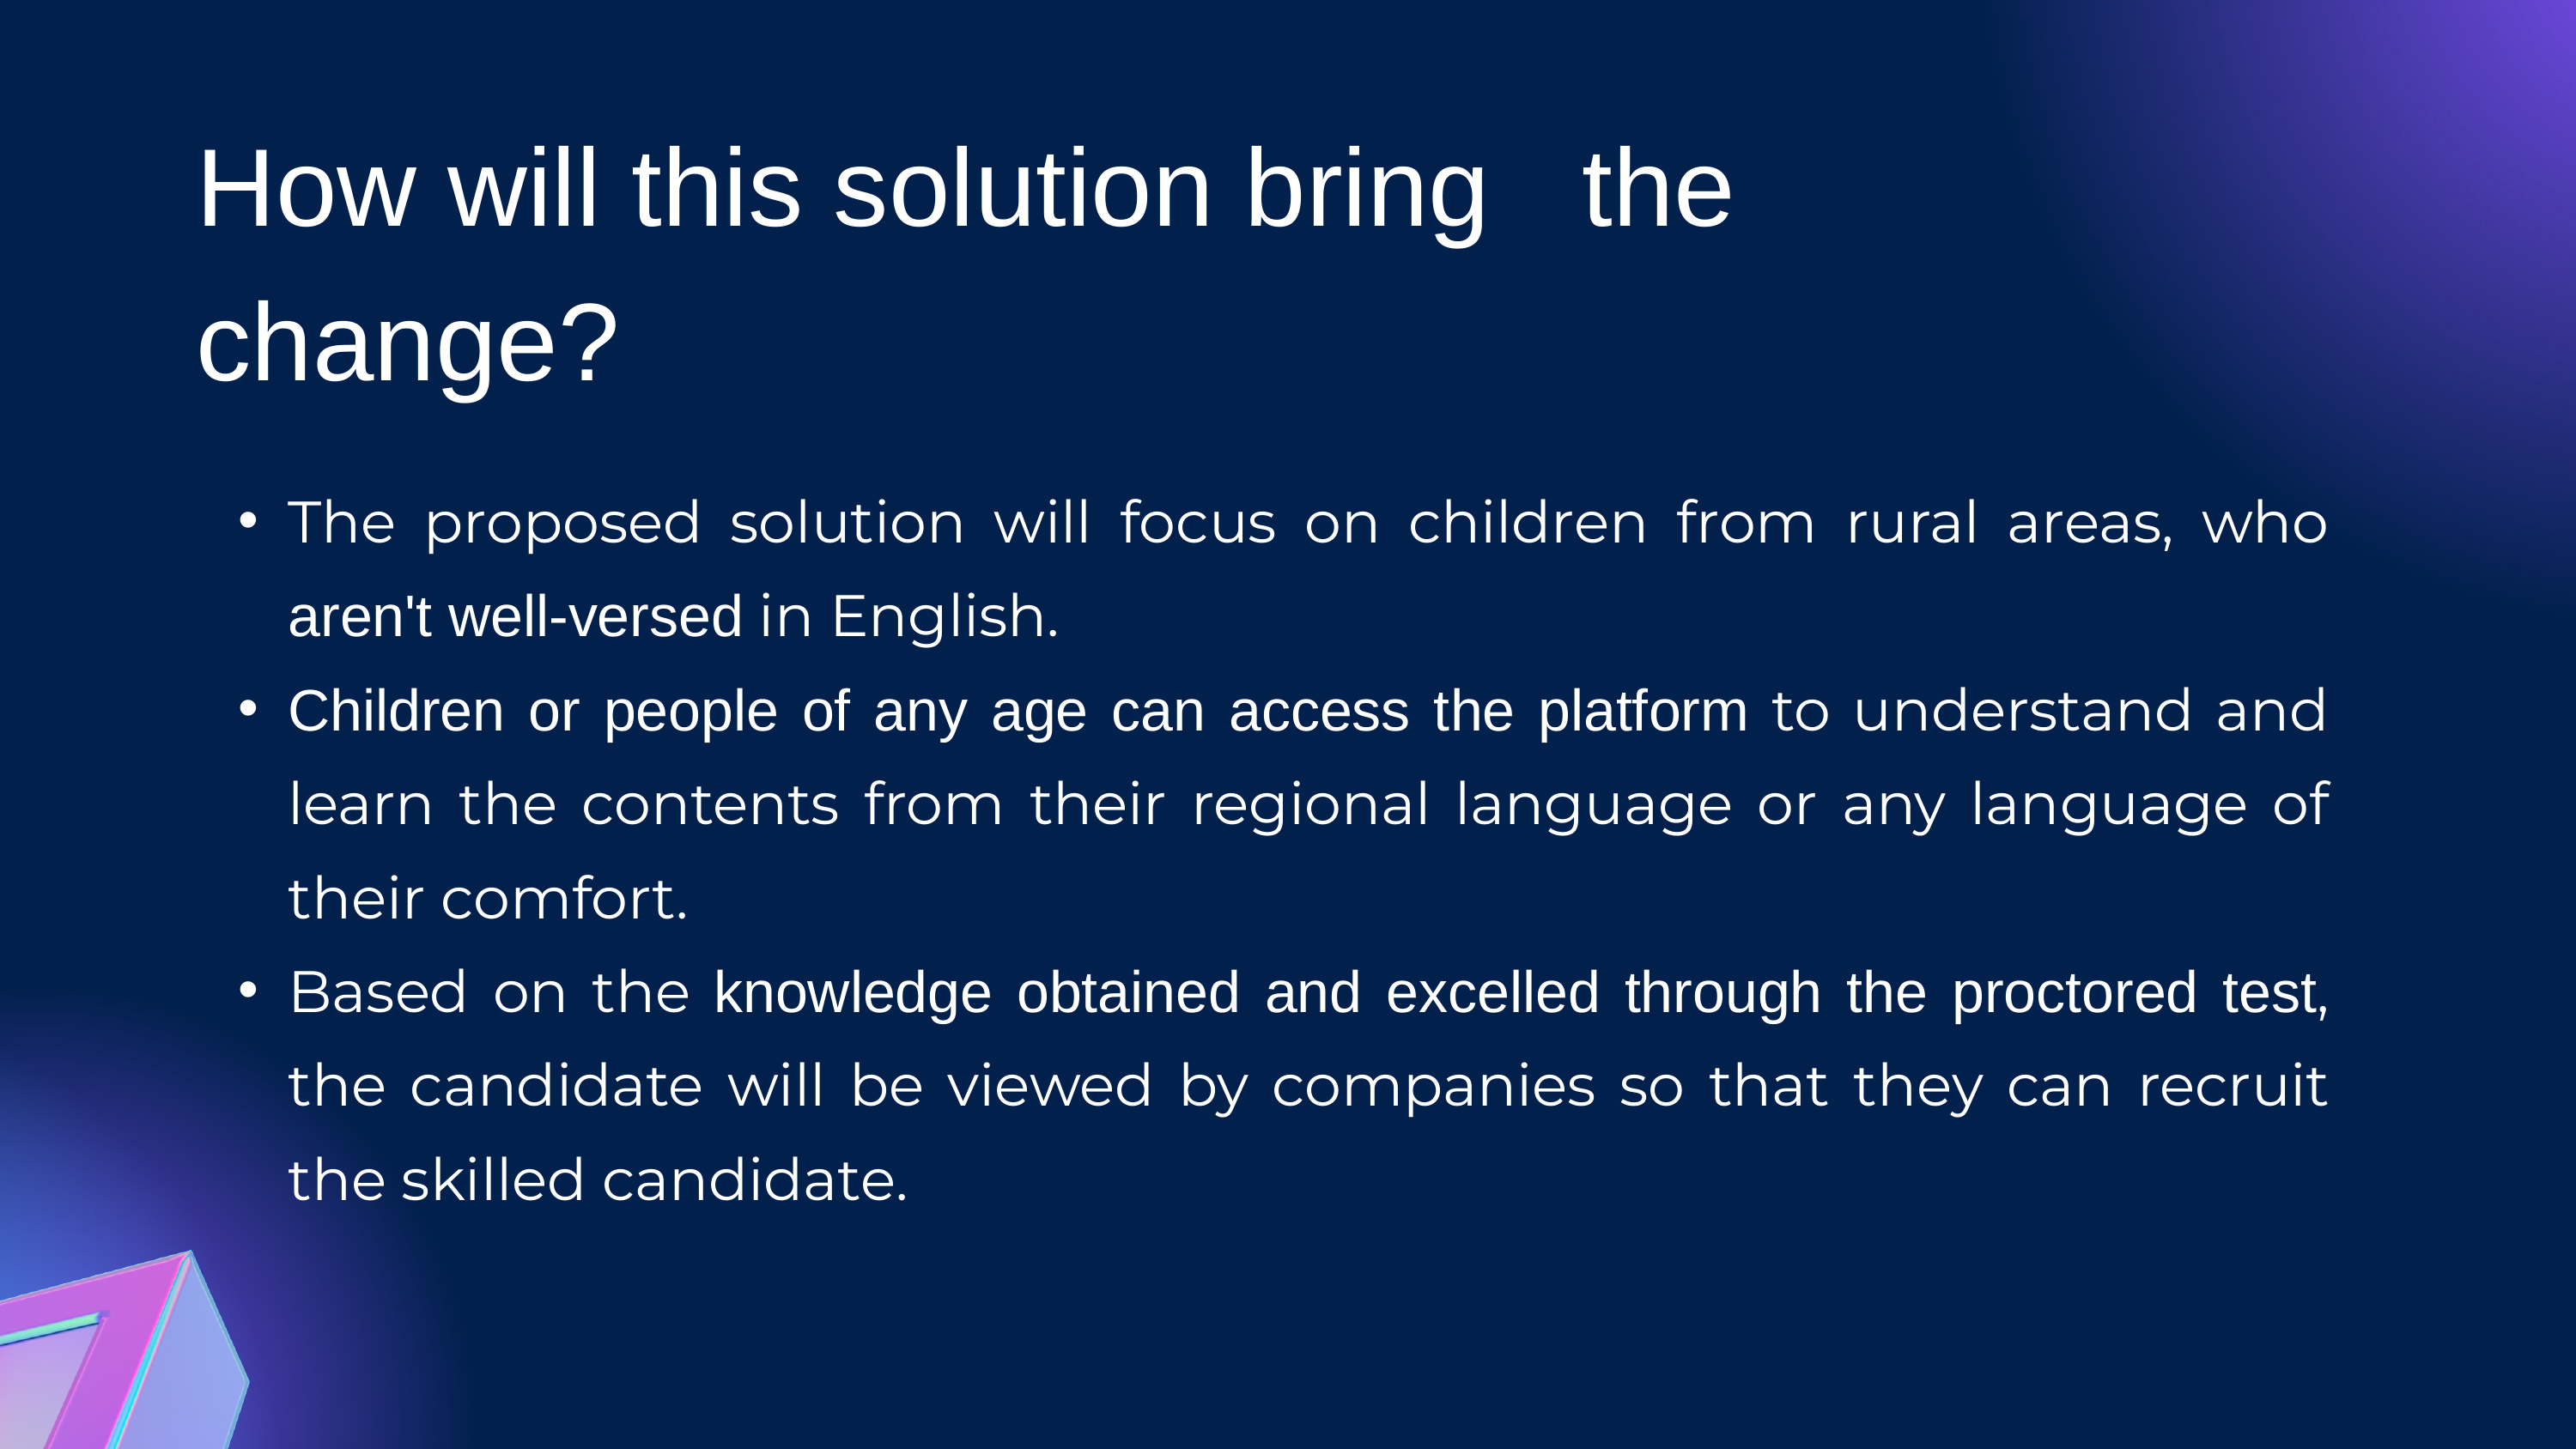

How will this solution bring   the change?

The proposed solution will focus on children from rural areas, who aren't well-versed in English.
Children or people of any age can access the platform to understand and learn the contents from their regional language or any language of their comfort.
Based on the knowledge obtained and excelled through the proctored test, the candidate will be viewed by companies so that they can recruit the skilled candidate.